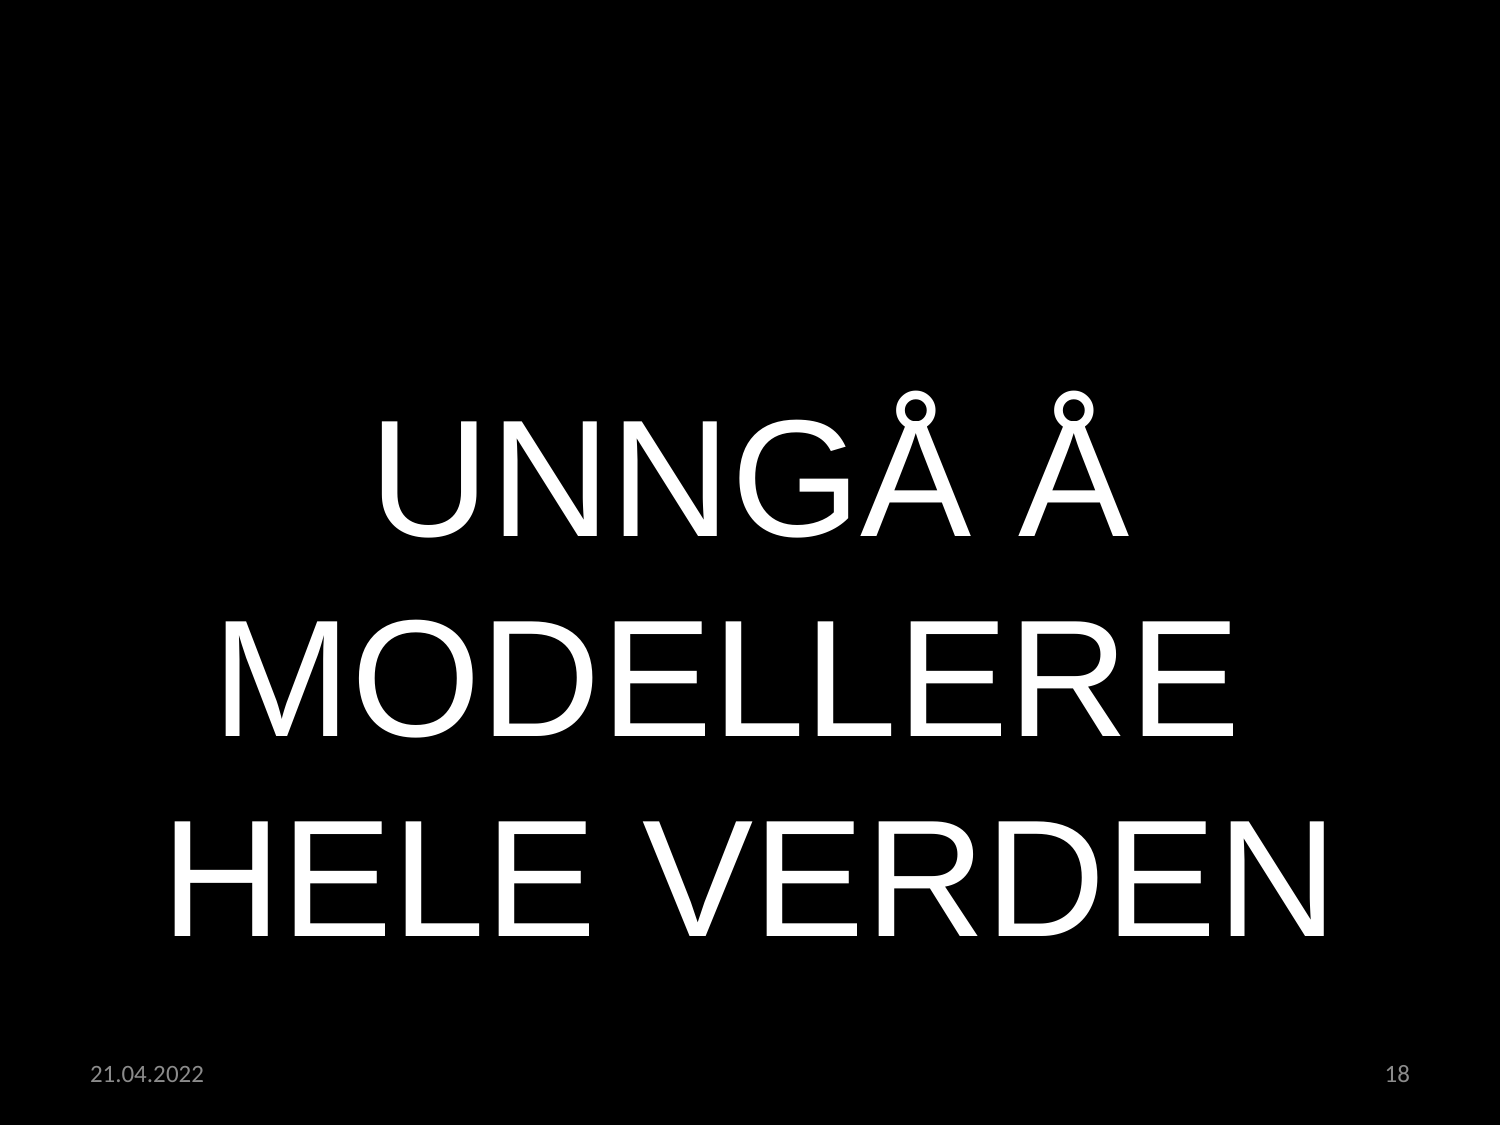

UNNGÅ Å MODELLERE
HELE VERDEN
21.04.2022
18